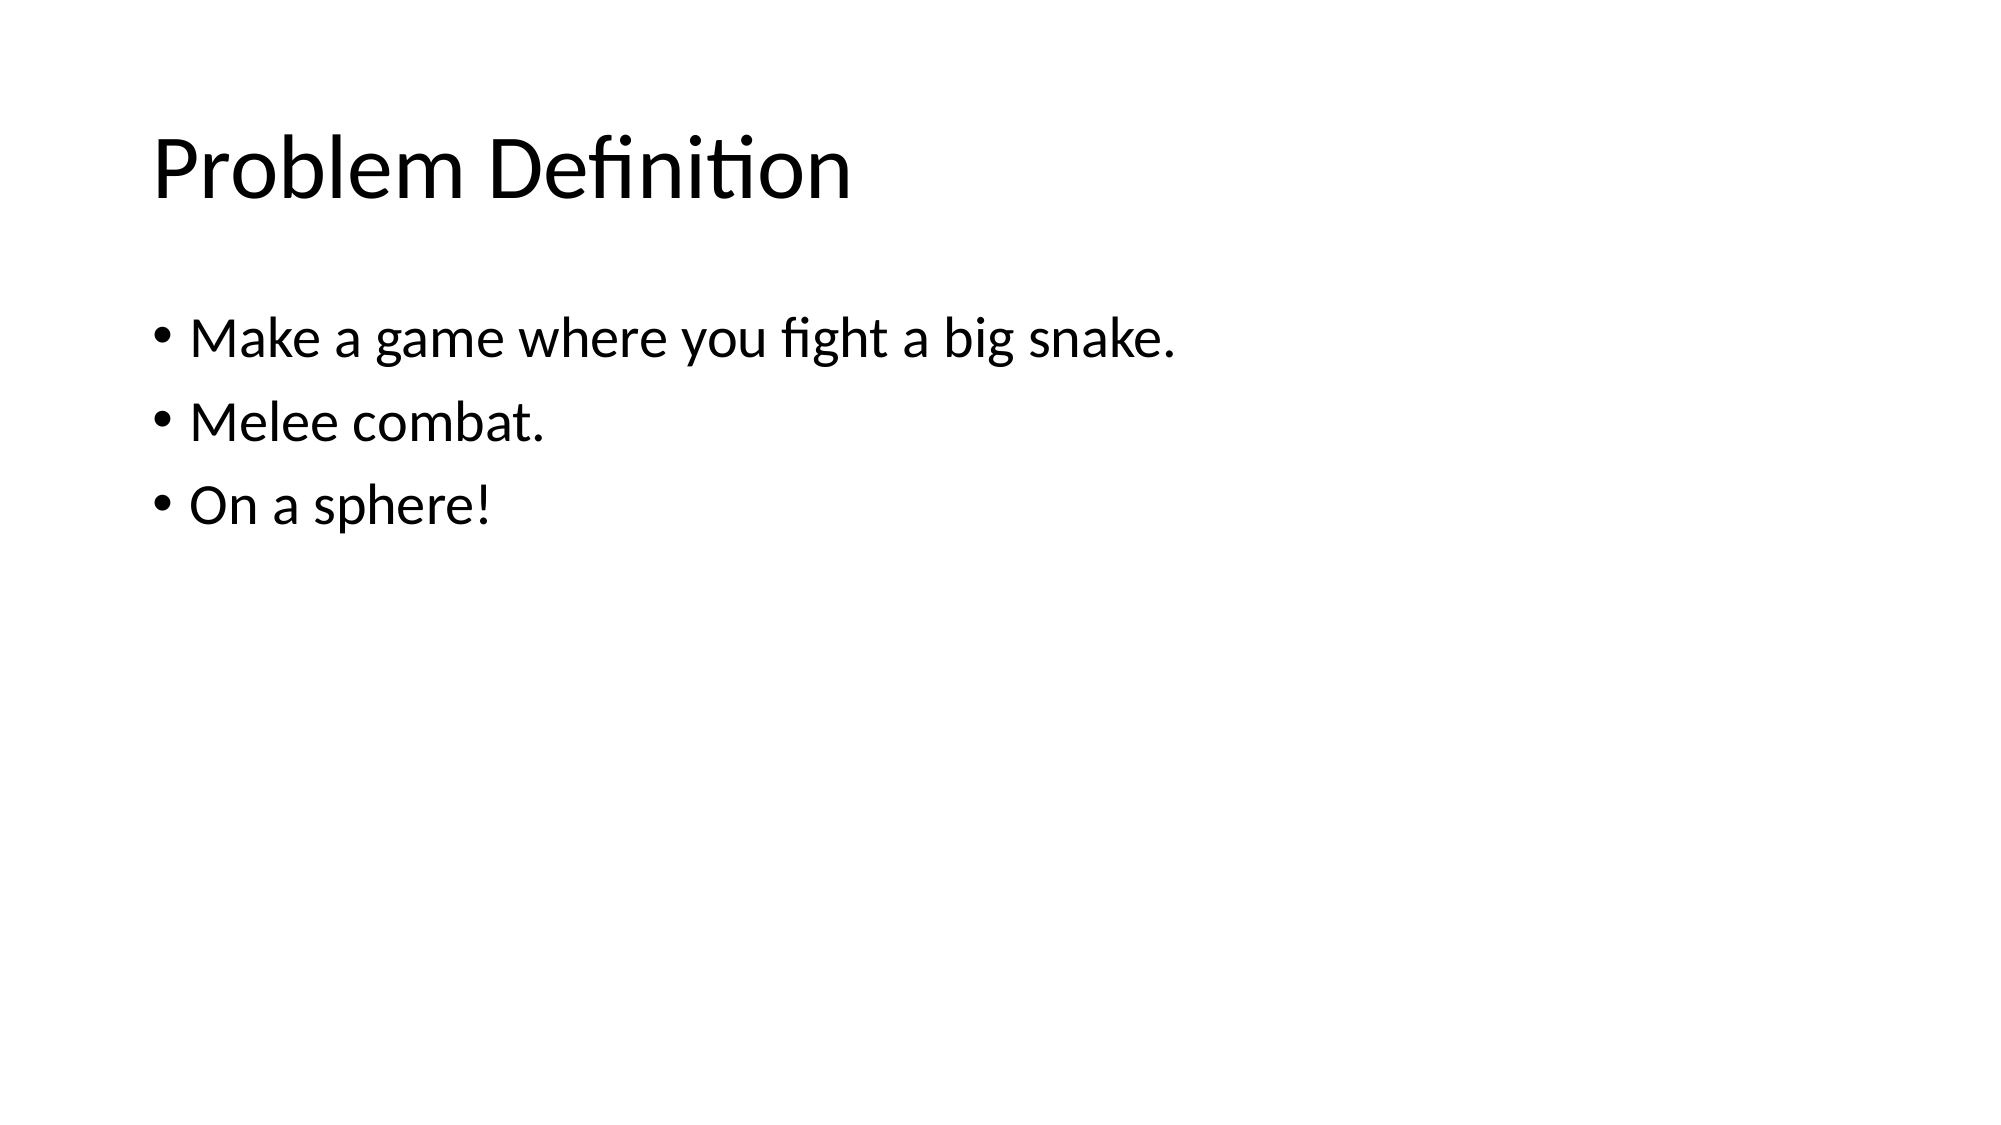

# Problem Definition
Make a game where you fight a big snake.
Melee combat.
On a sphere!